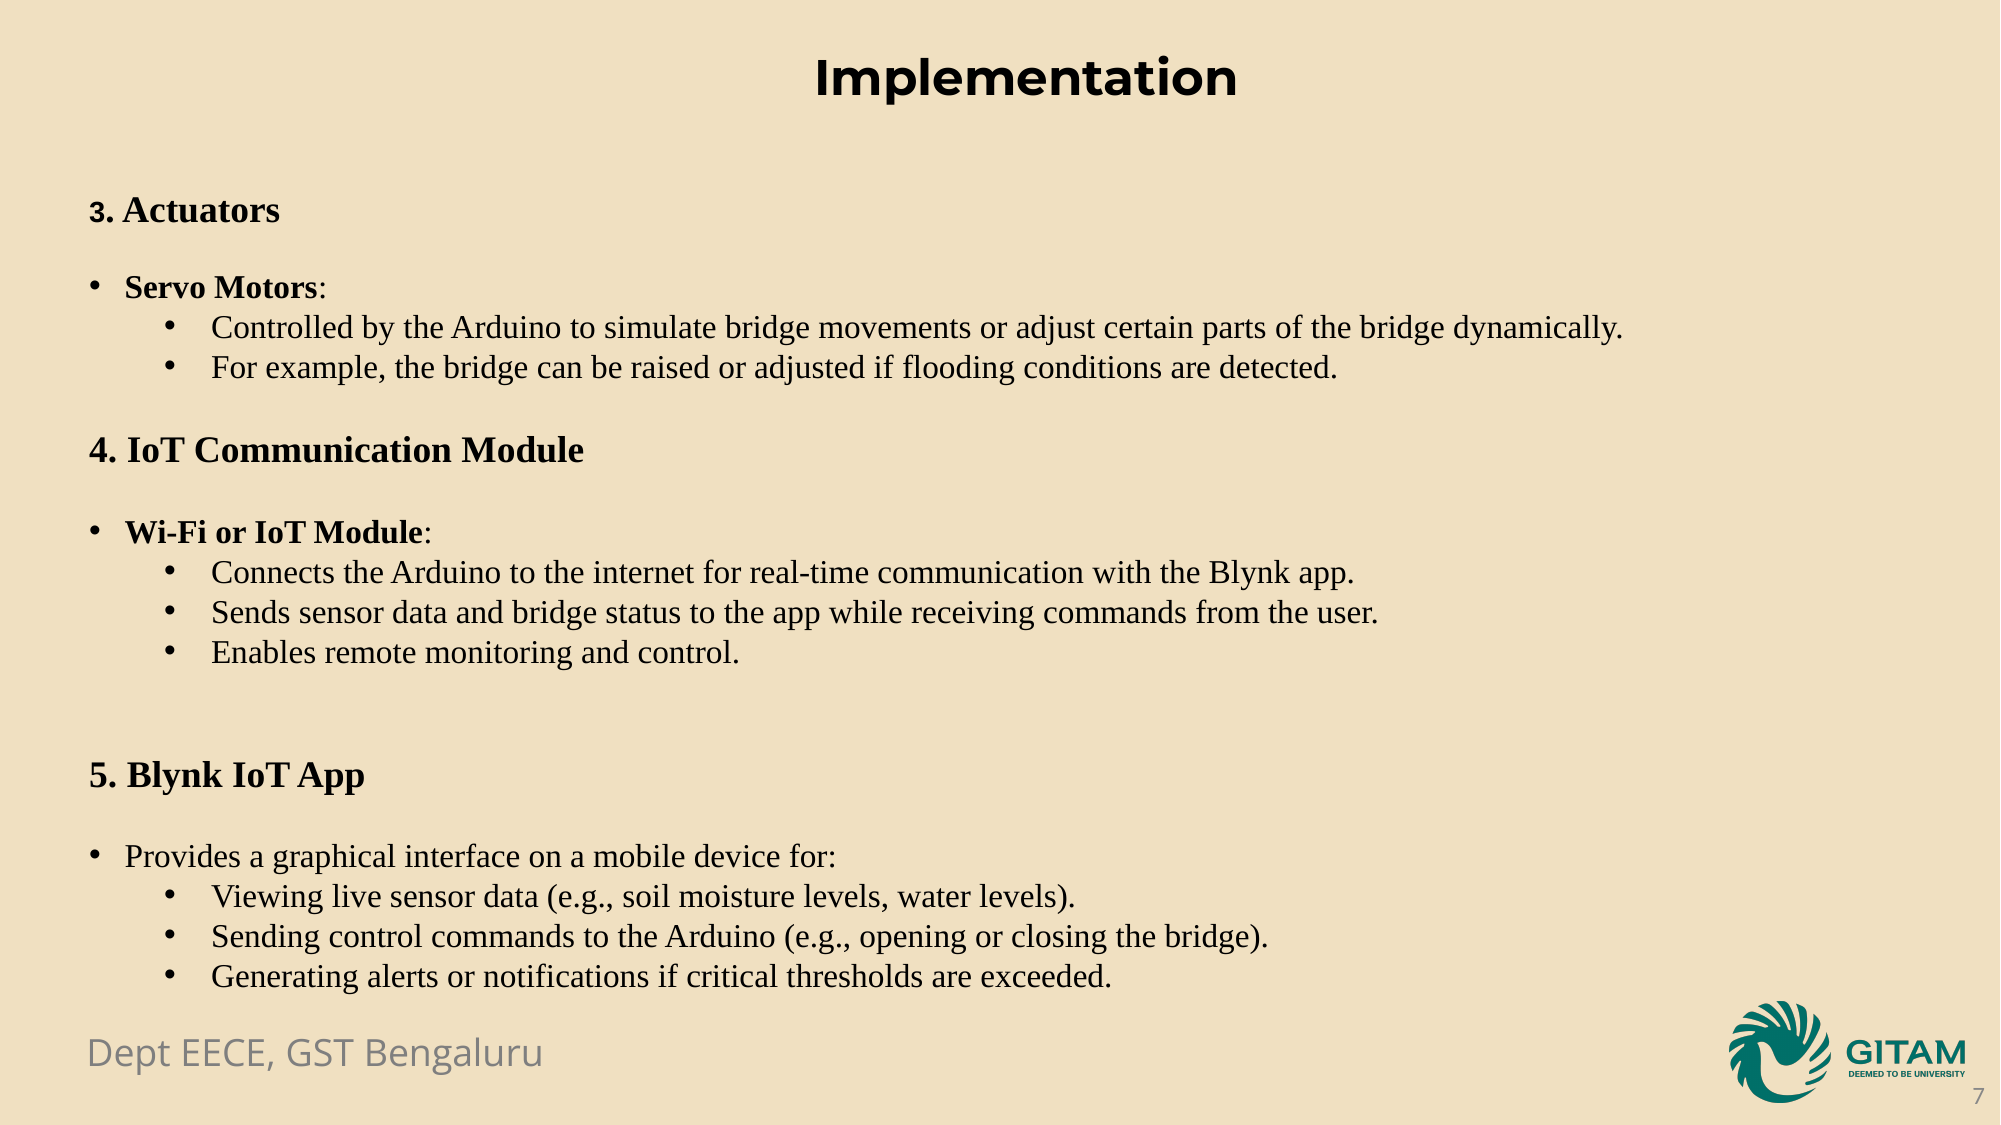

Implementation

3. Actuators

Servo Motors:
Controlled by the Arduino to simulate bridge movements or adjust certain parts of the bridge dynamically.
For example, the bridge can be raised or adjusted if flooding conditions are detected.

4. IoT Communication Module

Wi-Fi or IoT Module:
Connects the Arduino to the internet for real-time communication with the Blynk app.
Sends sensor data and bridge status to the app while receiving commands from the user.
Enables remote monitoring and control.

5. Blynk IoT App

Provides a graphical interface on a mobile device for:
Viewing live sensor data (e.g., soil moisture levels, water levels).
Sending control commands to the Arduino (e.g., opening or closing the bridge).
Generating alerts or notifications if critical thresholds are exceeded.

7